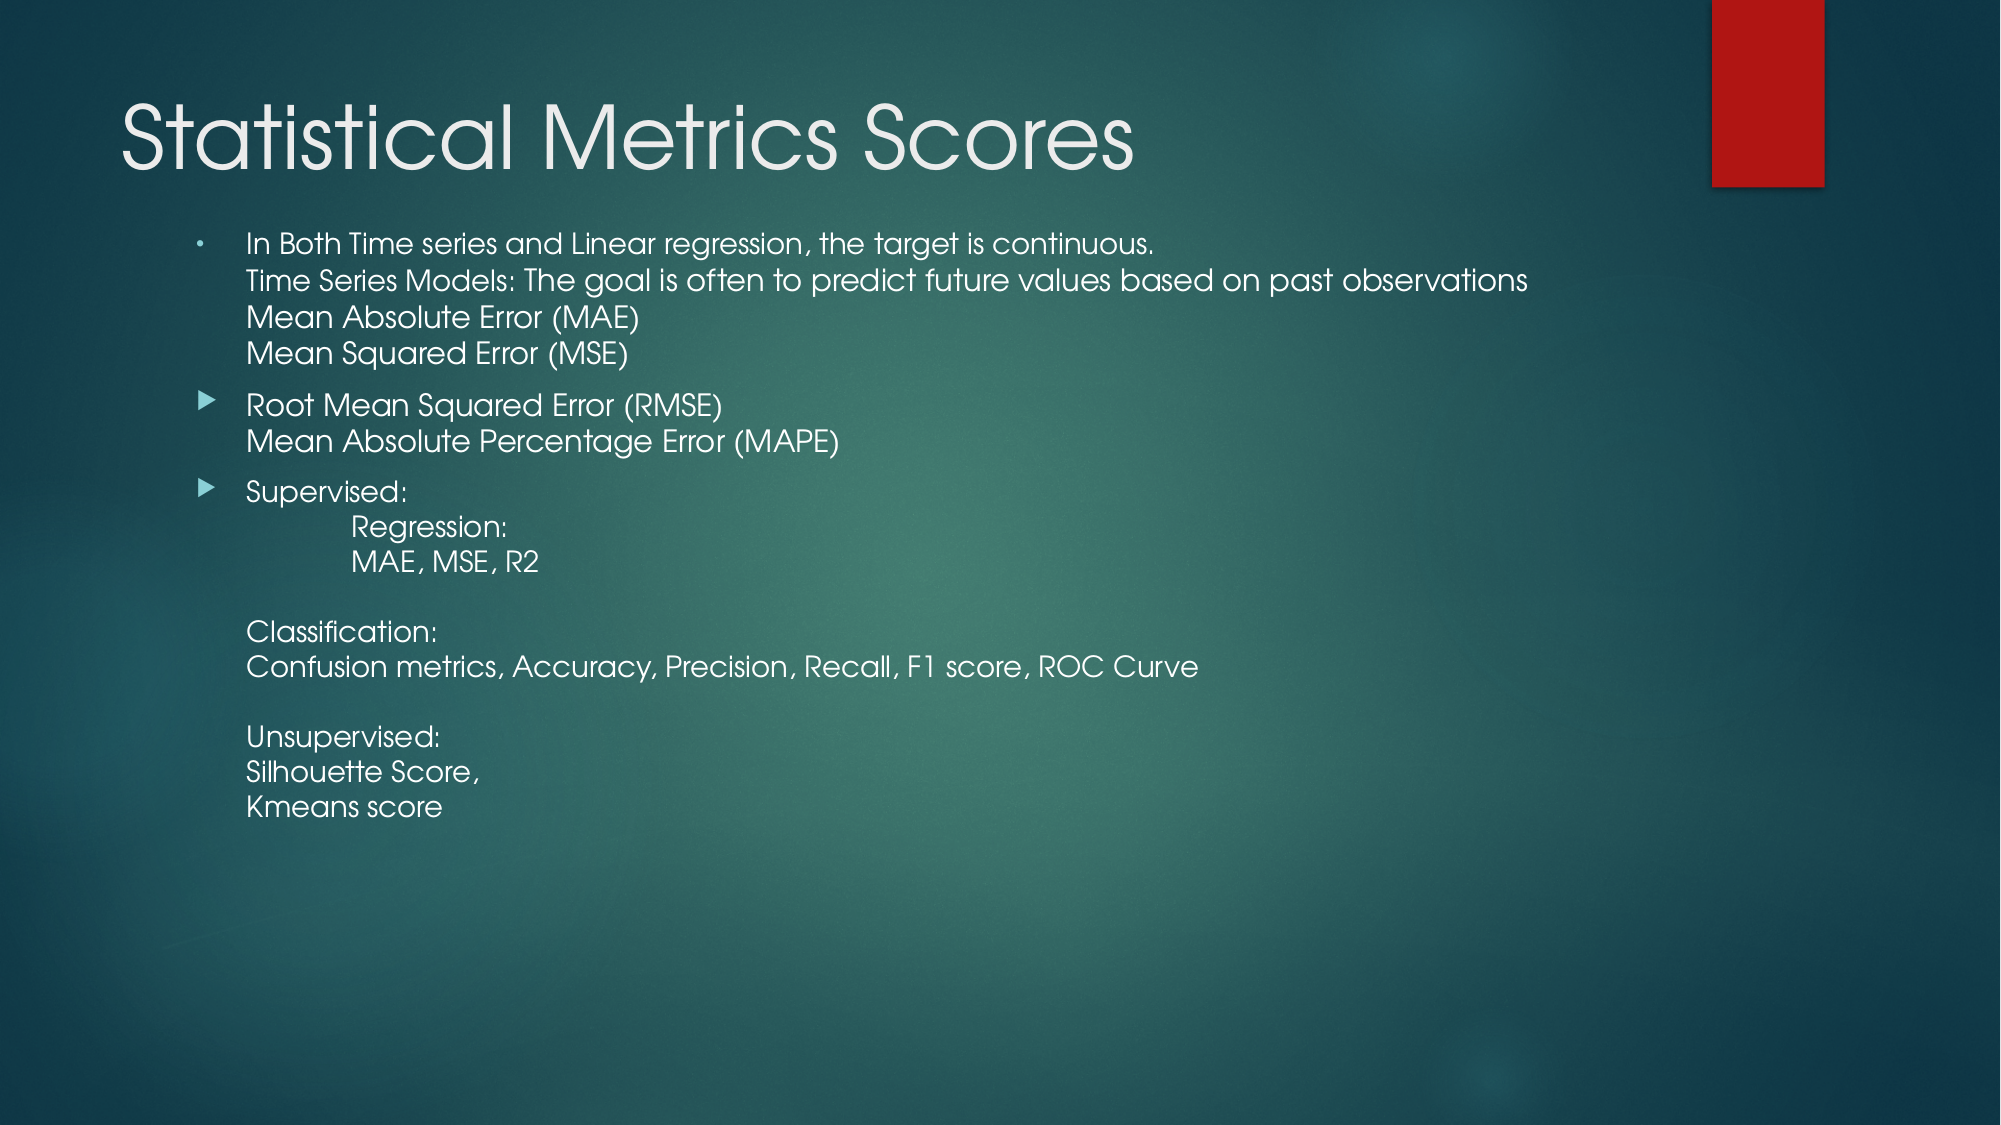

# Statistical Metrics Scores
In Both Time series and Linear regression, the target is continuous.
Time Series Models: The goal is often to predict future values based on past observations
Mean Absolute Error (MAE)
Mean Squared Error (MSE)
Root Mean Squared Error (RMSE)
Mean Absolute Percentage Error (MAPE)
Supervised:
	Regression:
	MAE, MSE, R2
Classification:
Confusion metrics, Accuracy, Precision, Recall, F1 score, ROC Curve
Unsupervised:
Silhouette Score,
Kmeans score